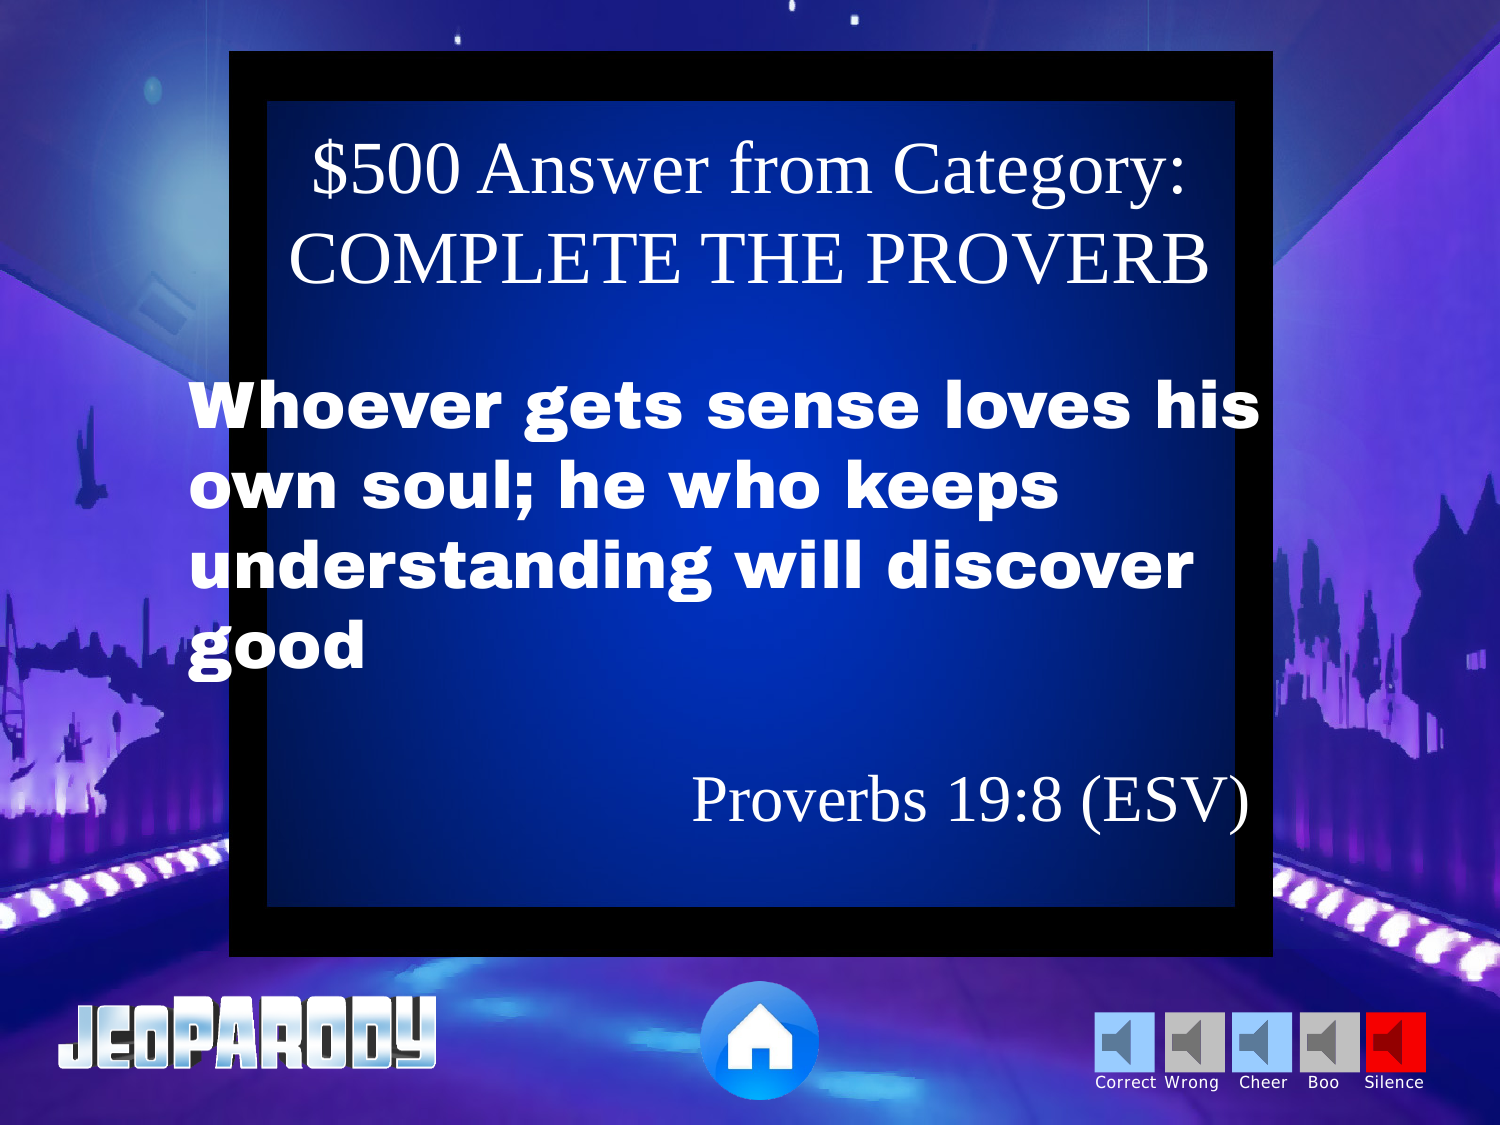

$500 Answer from Category: COMPLETE THE PROVERB
Whoever gets sense loves his own soul; he who keeps understanding will discover good
Proverbs 19:8 (ESV)